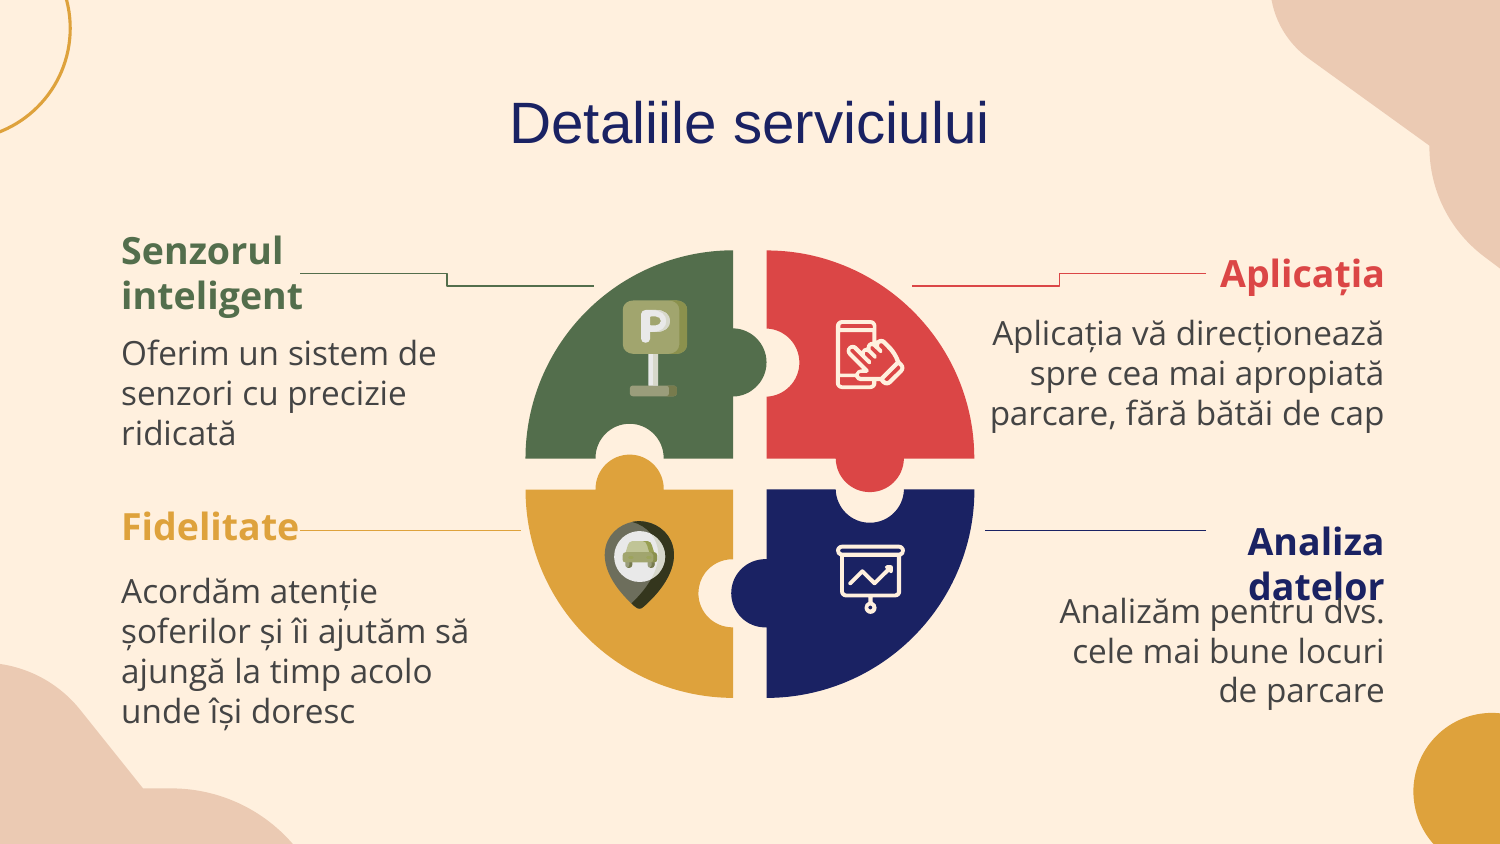

# Detaliile serviciului
Senzorul
inteligent
Aplicația

Aplicația vă direcționează spre cea mai apropiată parcare, fără bătăi de cap

Oferim un sistem de senzori cu precizie ridicată

Fidelitate

Analiza datelor

Analizăm pentru dvs. cele mai bune locuri de parcare
Acordăm atenție șoferilor și îi ajutăm să ajungă la timp acolo unde își doresc